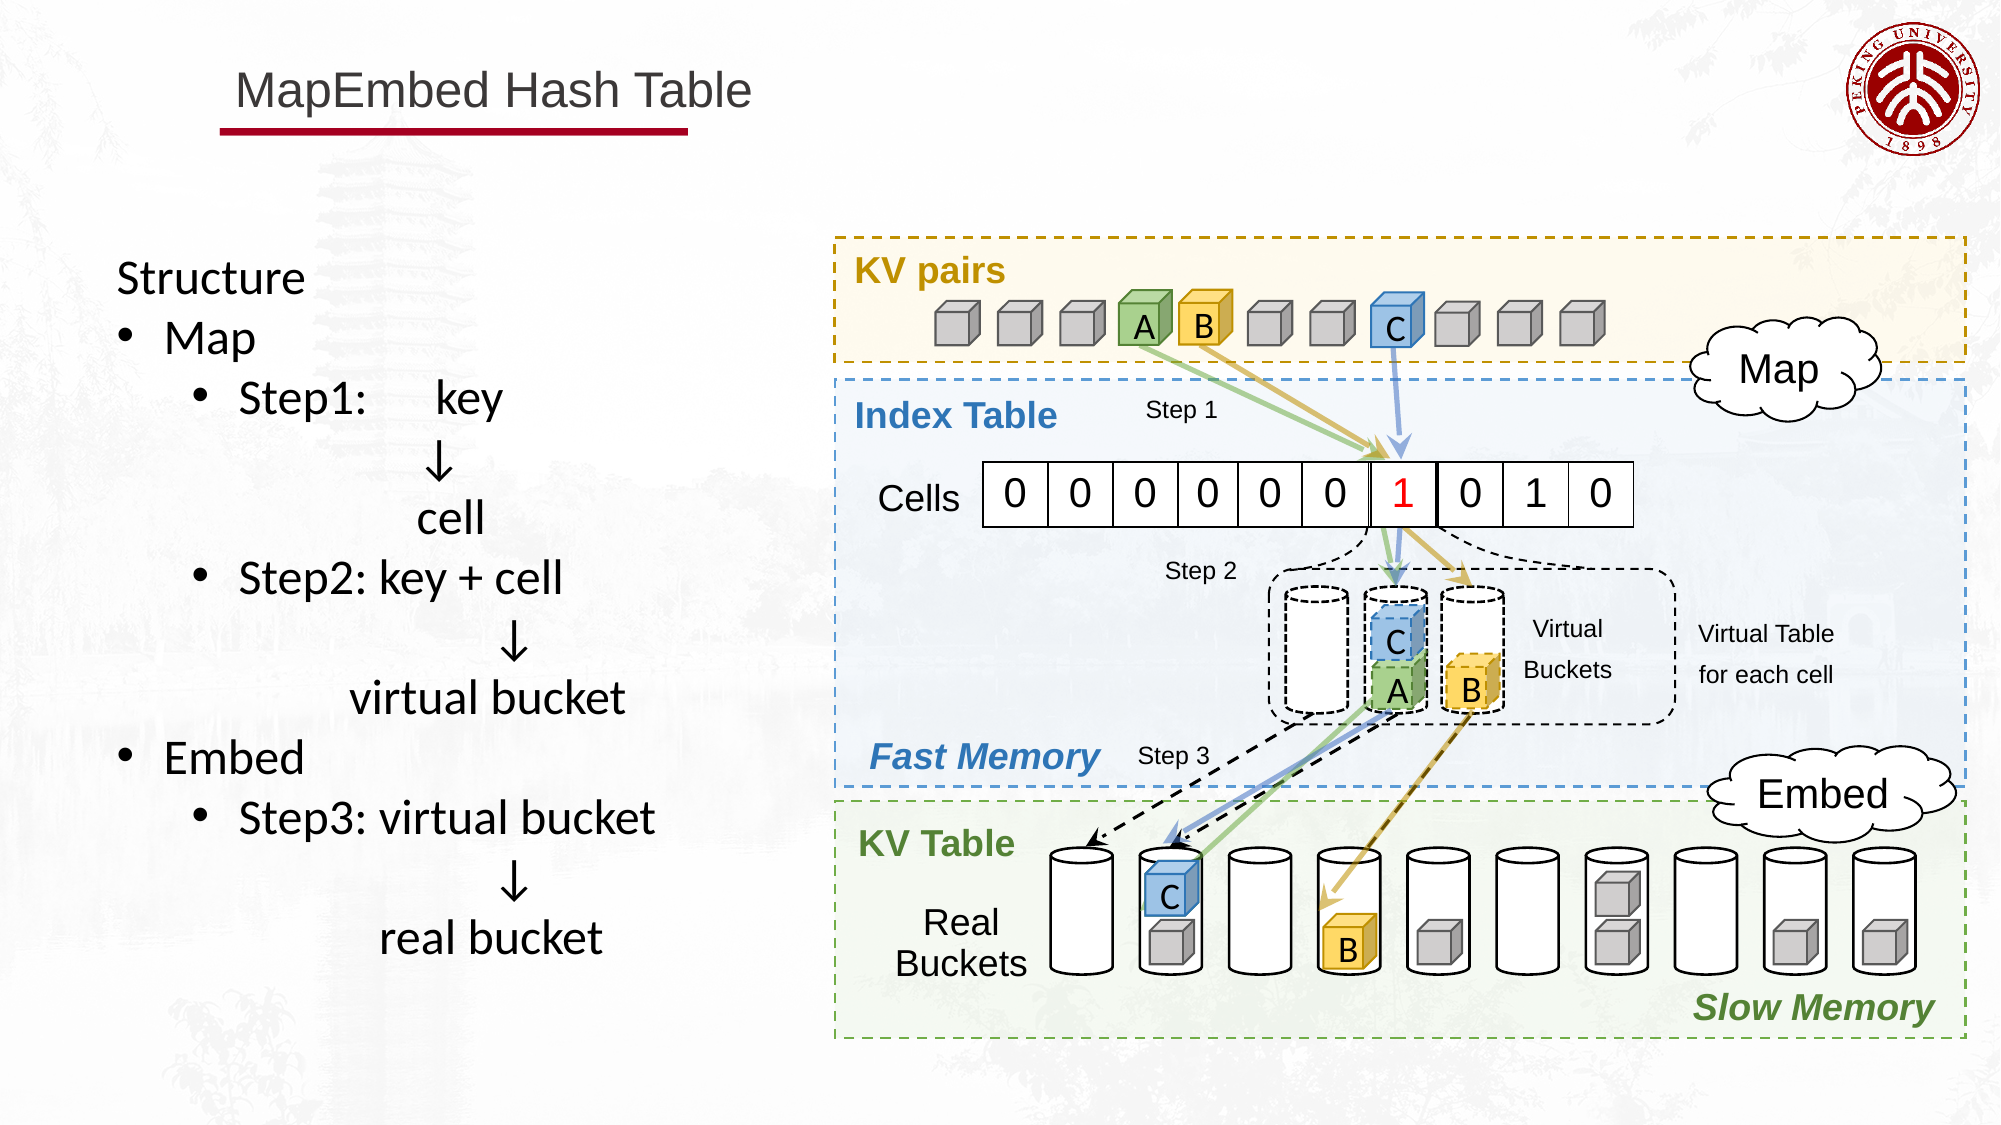

MapEmbed Hash Table

Structure
Map
Step1:      key
↓
cell
Step2: key + cell
 		↓
              virtual bucket
Embed
Step3: virtual bucket
 		↓
          real bucket

KV pairs
B
A
C

Map
Step 1

Index Table

| 0 | 0 | 0 | 0 | 0 | 0 | 0 | 0 | 1 | 0 |
| --- | --- | --- | --- | --- | --- | --- | --- | --- | --- |
| 1 |
| --- |
Cells

Step 2

Virtual Buckets
Virtual Table for each cell
C
B
A
Step 3
Fast Memory
Embed

KV Table

A
C

Real Buckets
B

Slow Memory